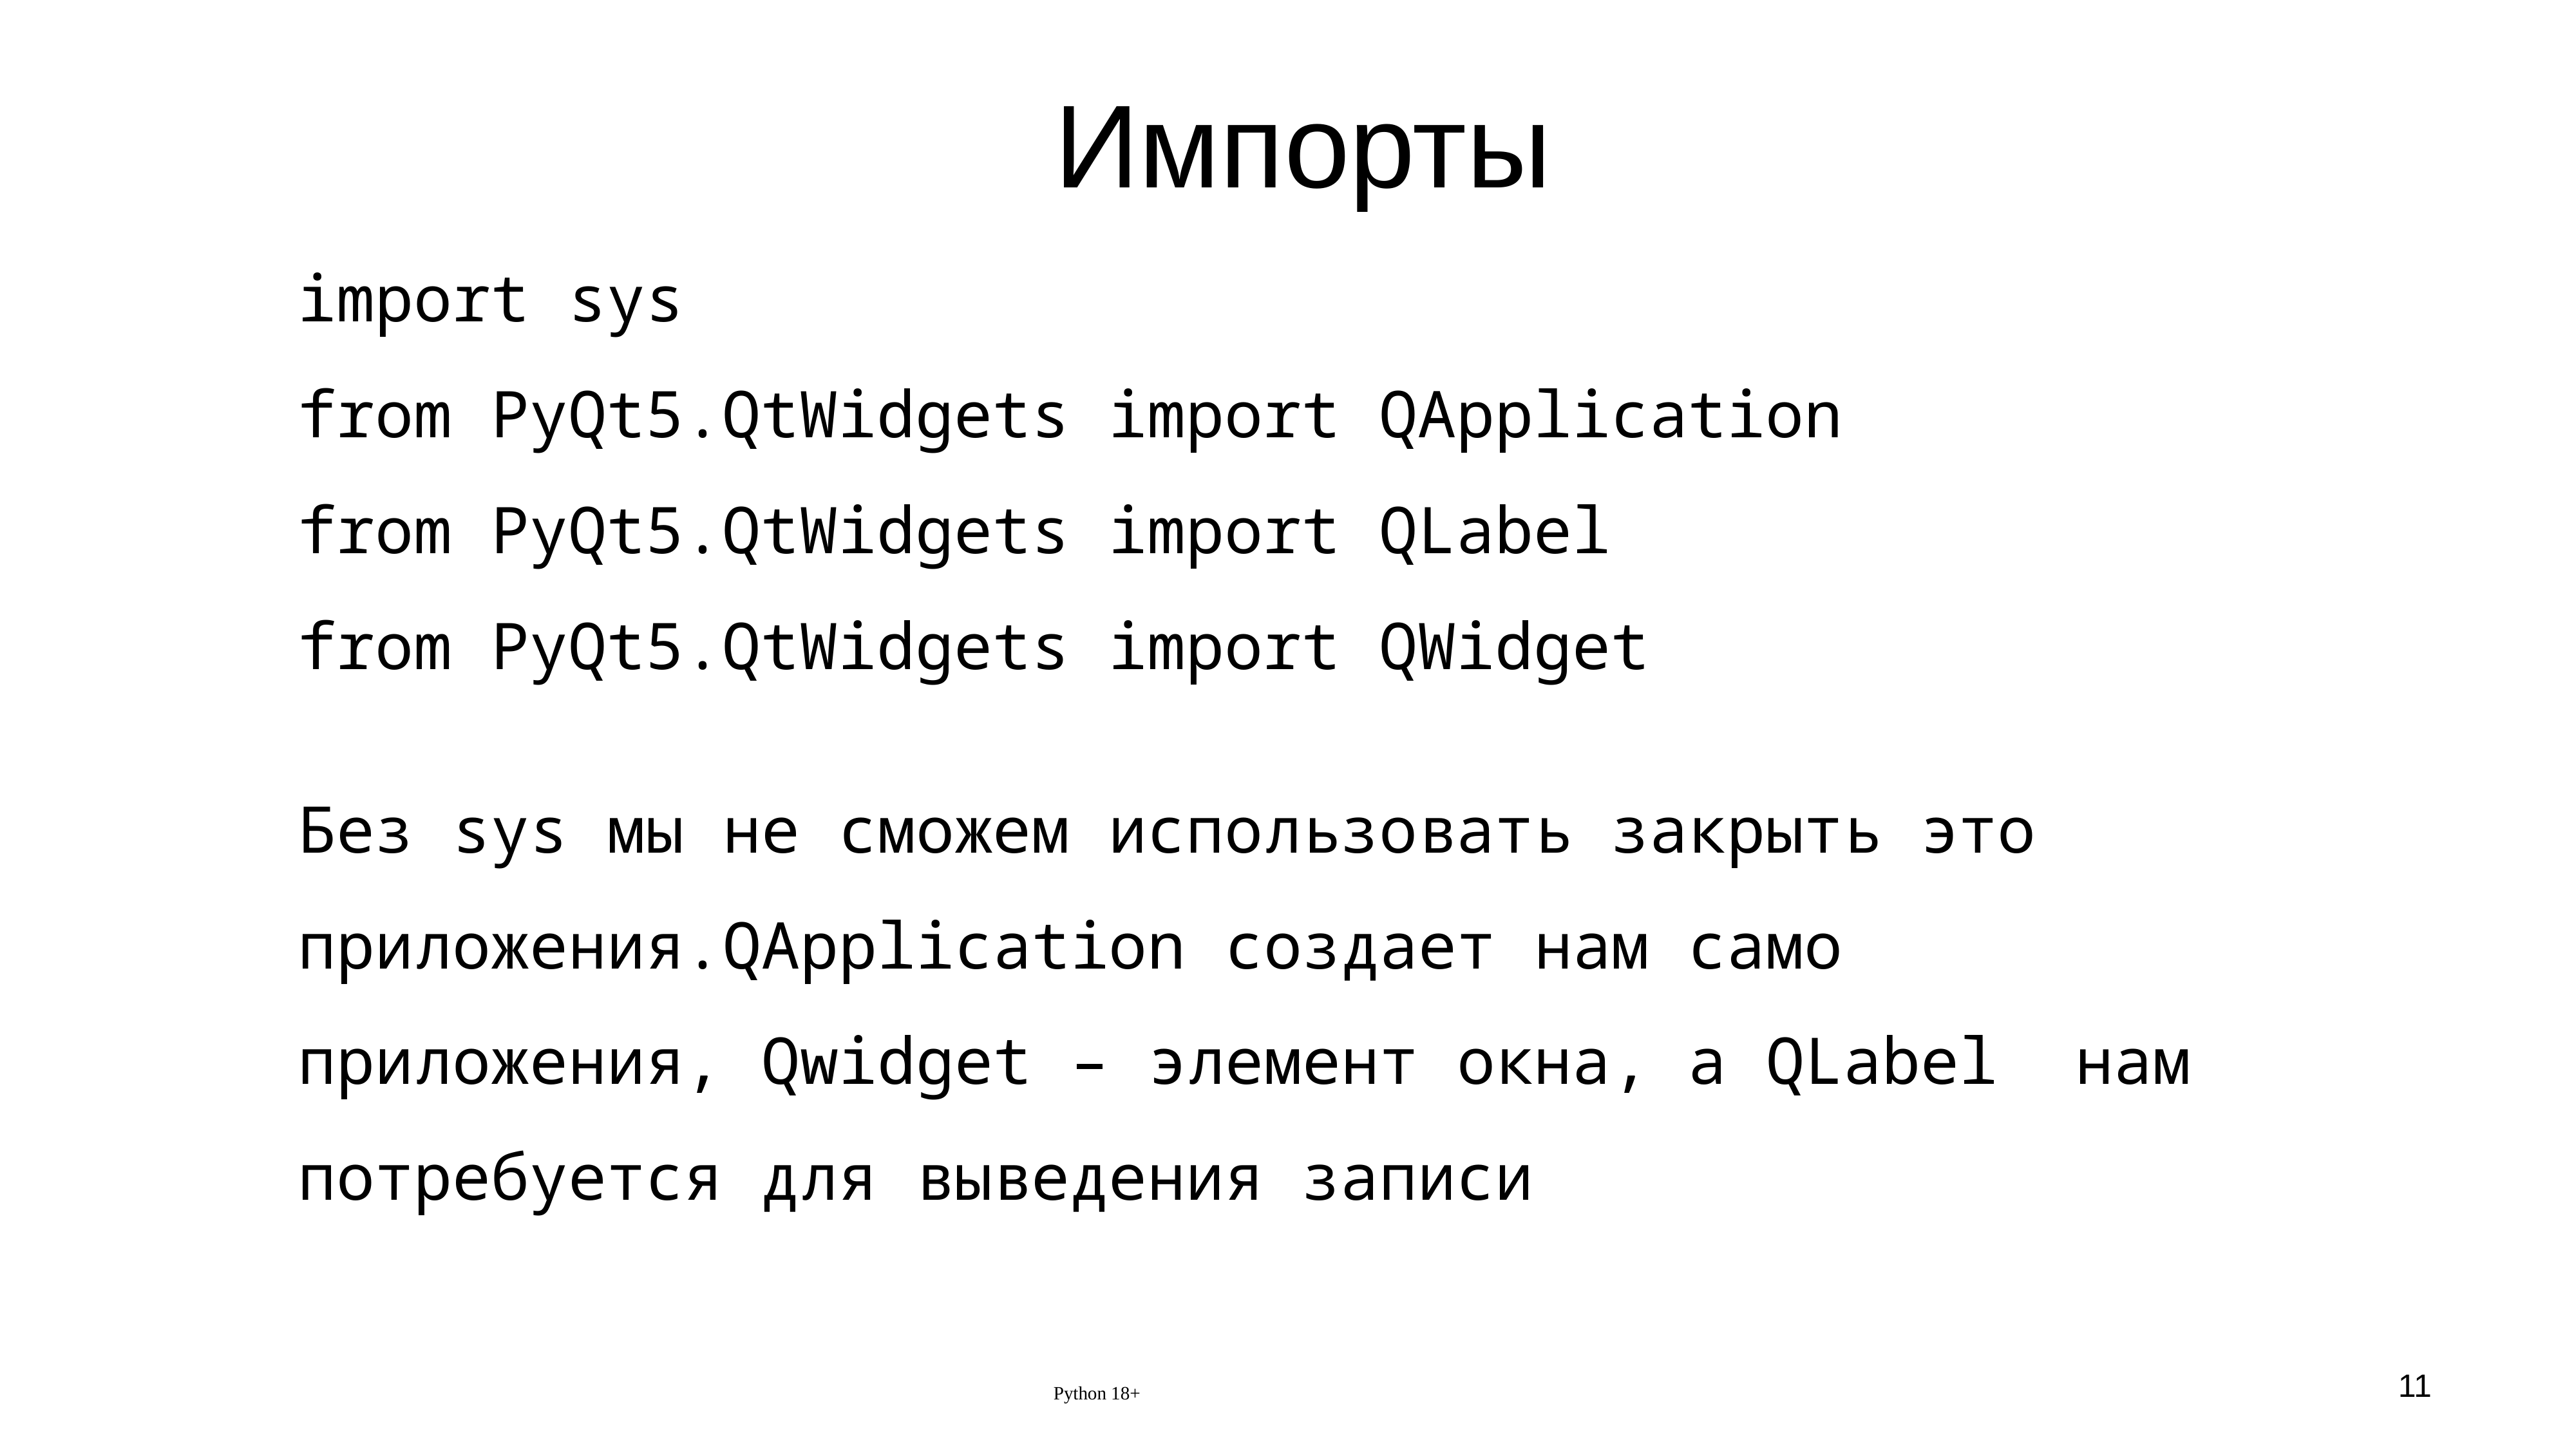

# Импорты
import sys
from PyQt5.QtWidgets import QApplication
from PyQt5.QtWidgets import QLabel
from PyQt5.QtWidgets import QWidget
Без sys мы не сможем использовать закрыть это приложения.QApplication создает нам само приложения, Qwidget – элемент окна, а QLabel  нам потребуется для выведения записи
Python 18+
11